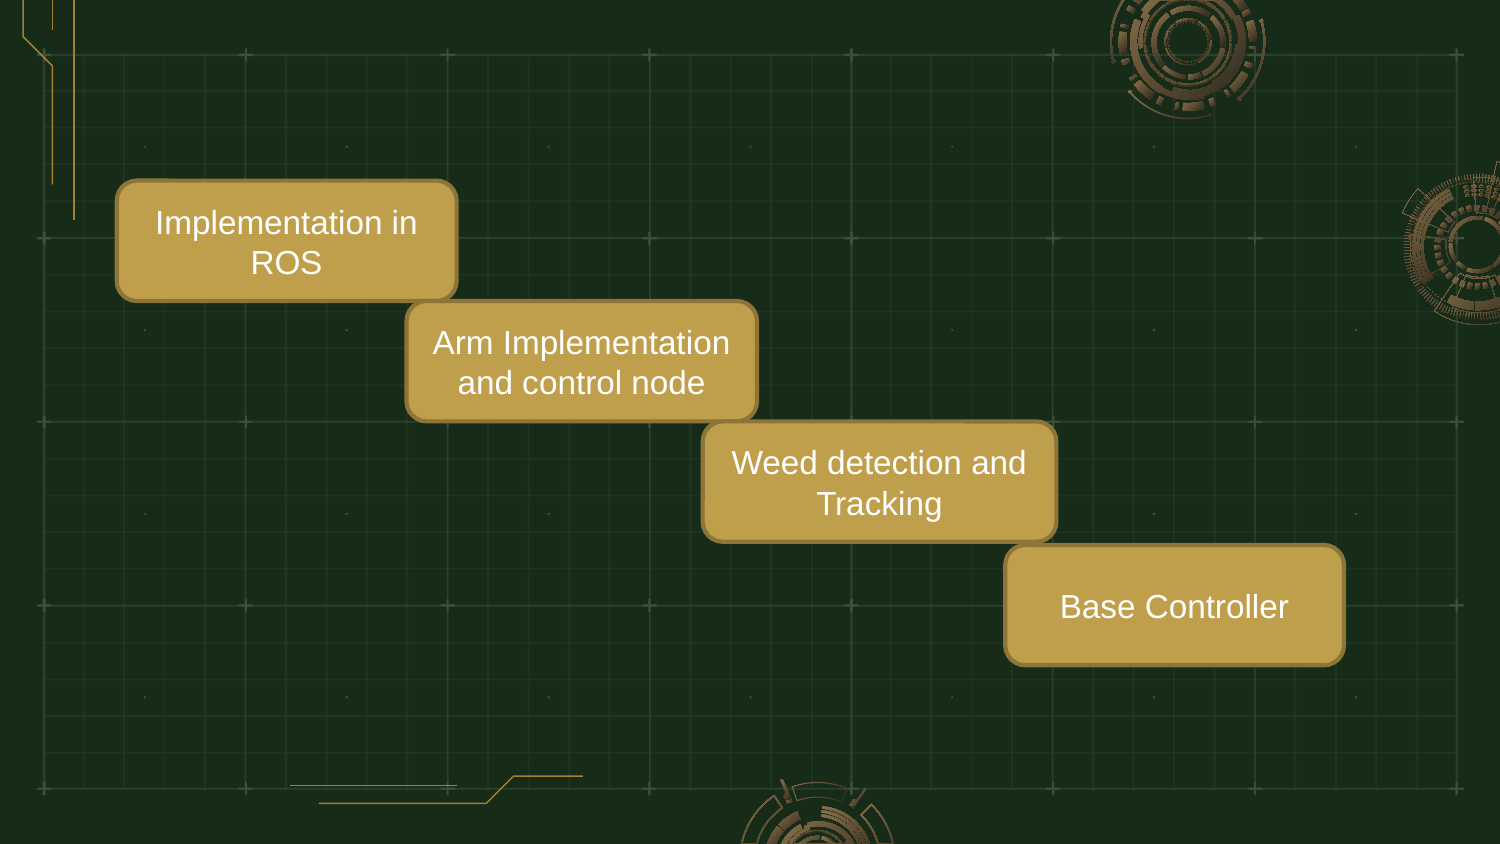

Implementation in ROS
Arm Implementation and control node
Weed detection and Tracking
Base Controller